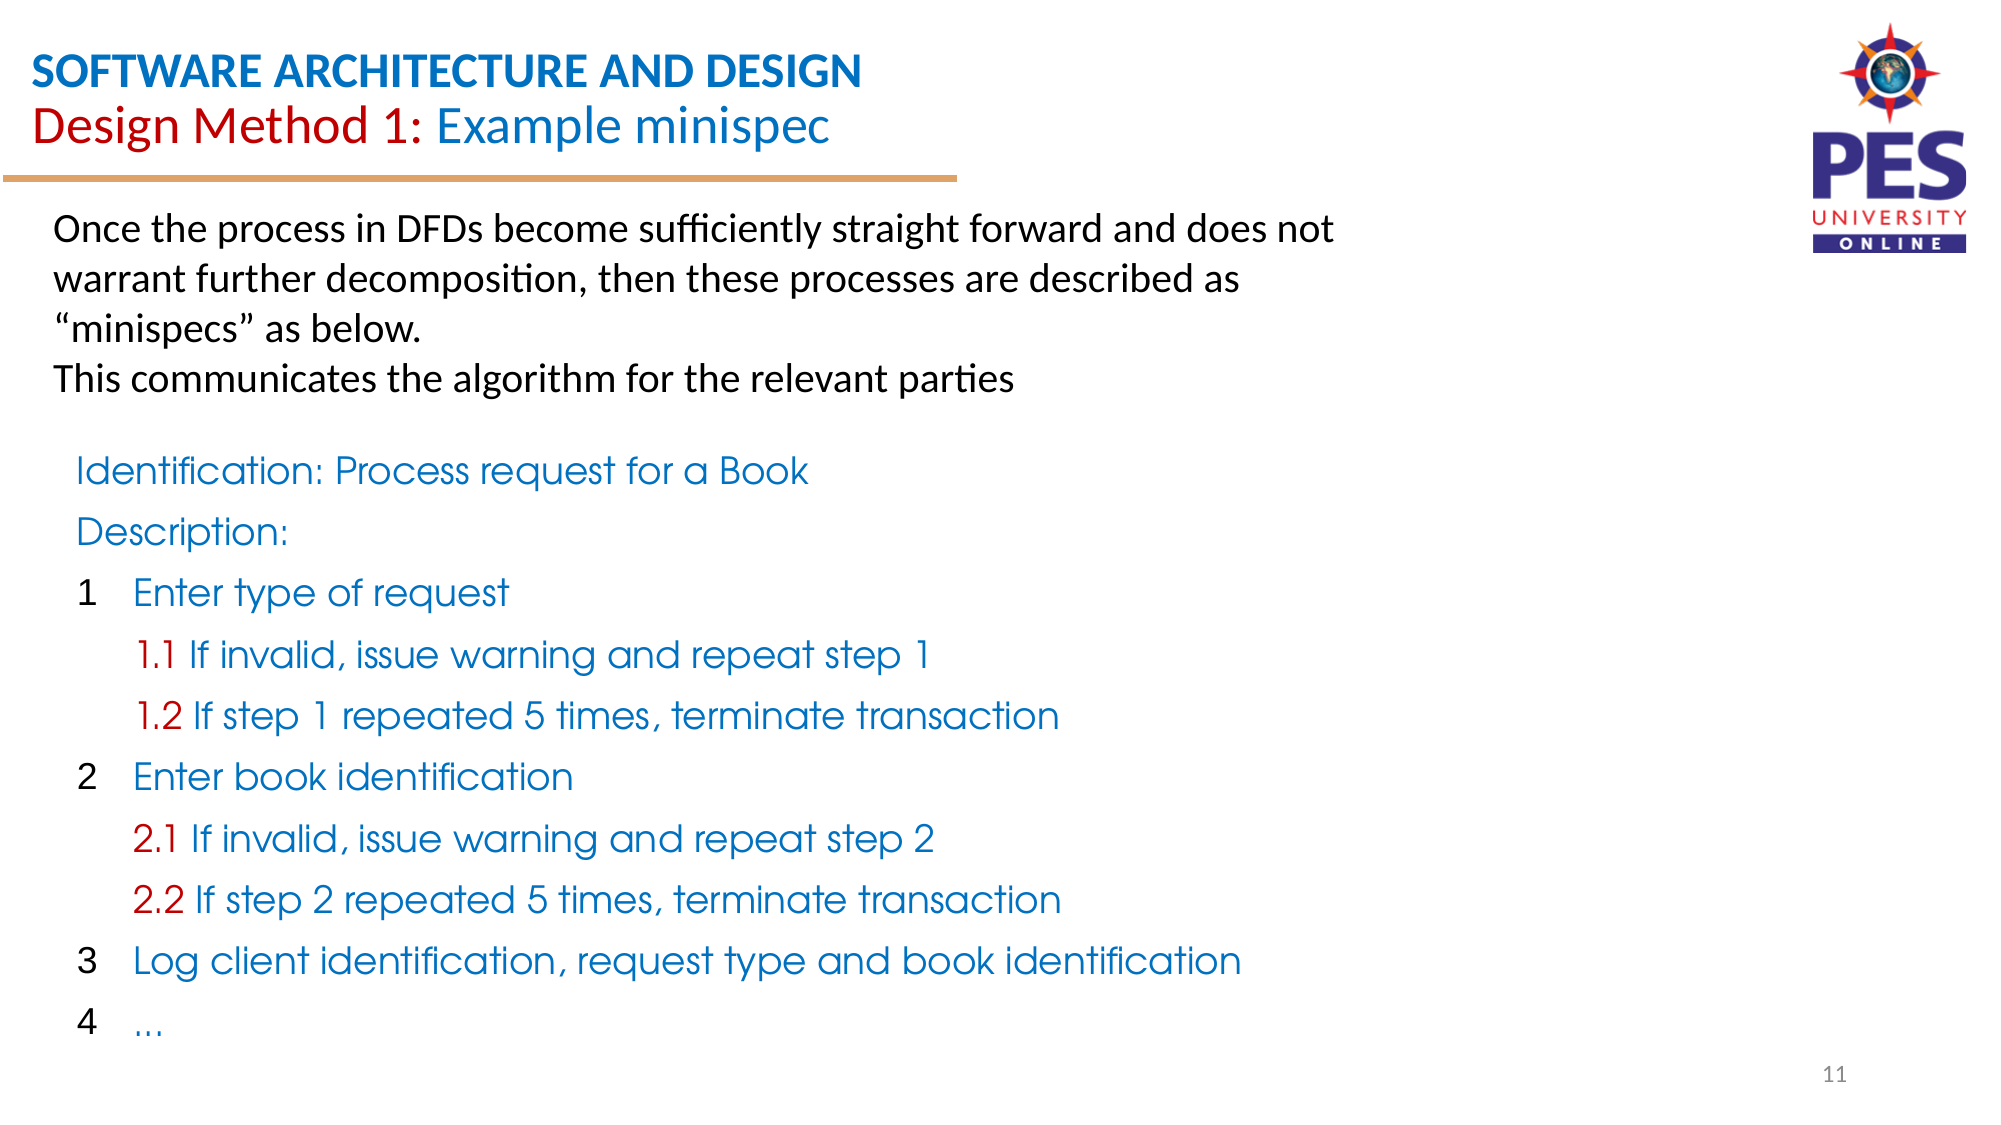

Design Method 1: Example minispec
Once the process in DFDs become sufficiently straight forward and does not  warrant further decomposition, then these processes are described as “minispecs” as below.
This communicates the algorithm for the relevant parties
Identification: Process request for a Book
Description:
Enter type of request
	1.1 If invalid, issue warning and repeat step 1
	1.2 If step 1 repeated 5 times, terminate transaction
Enter book identification
	2.1 If invalid, issue warning and repeat step 2
	2.2 If step 2 repeated 5 times, terminate transaction
Log client identification, request type and book identification
...
11